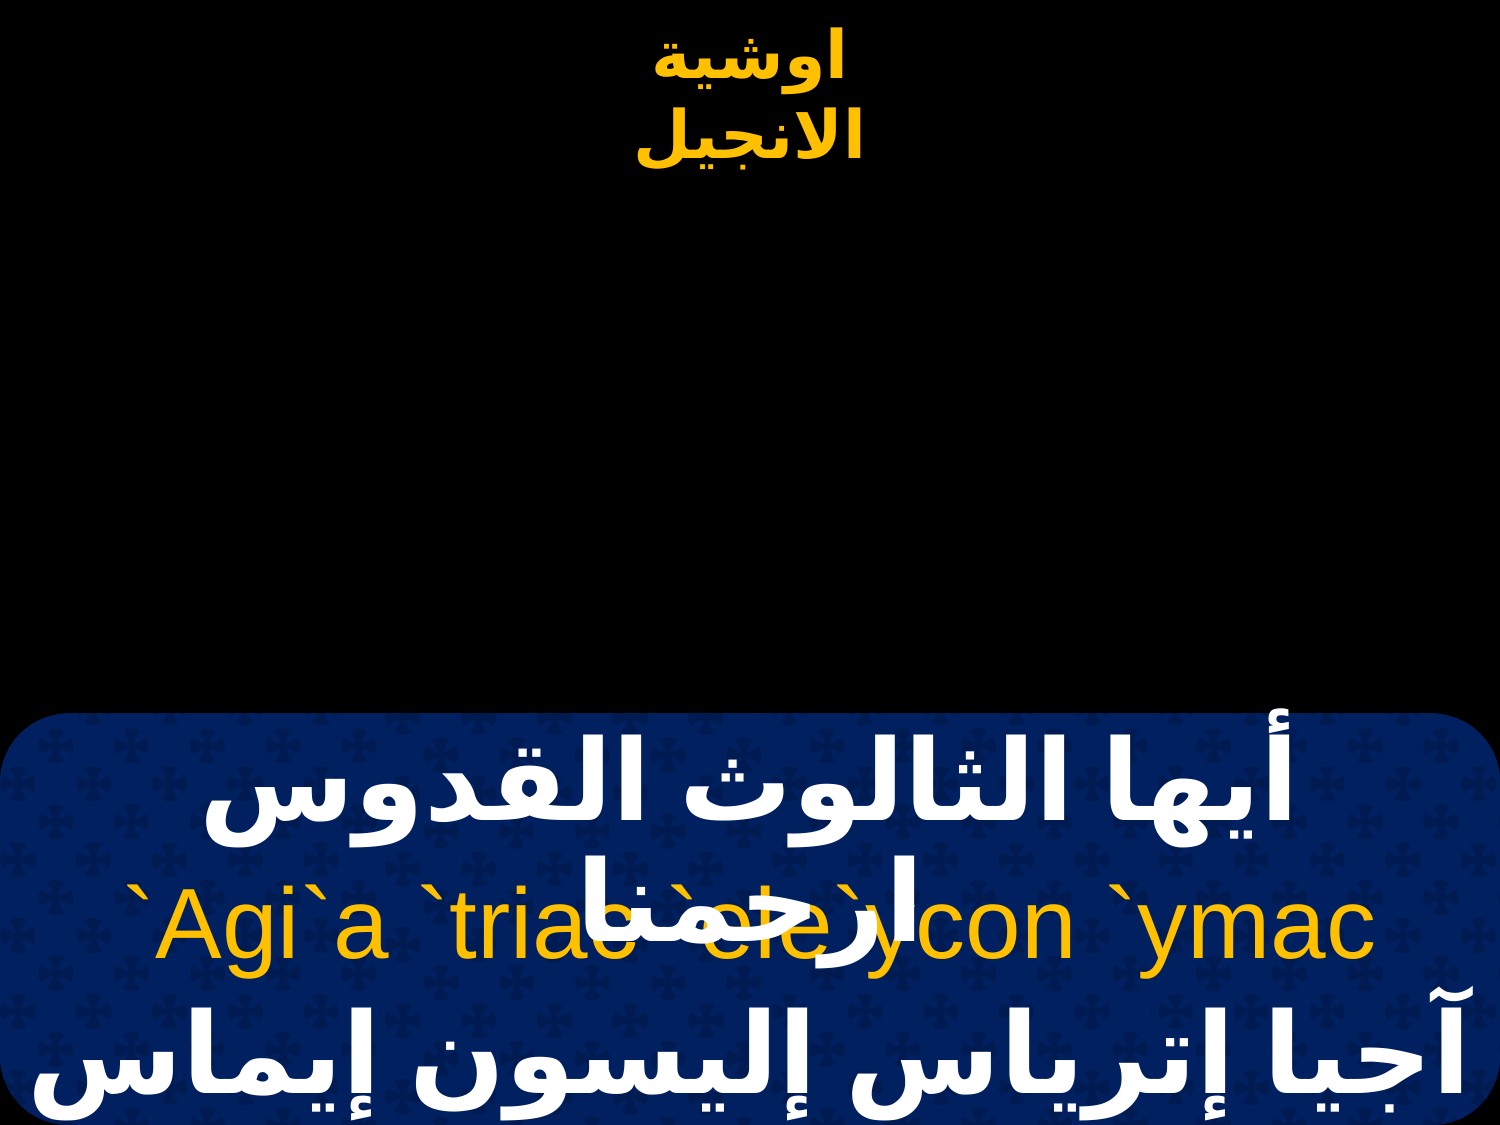

#
أيها الثالوث القدوس ارحمنا
`Agi`a `triac `ele`ycon `ymac
آجيا إترياس إليسون إيماس